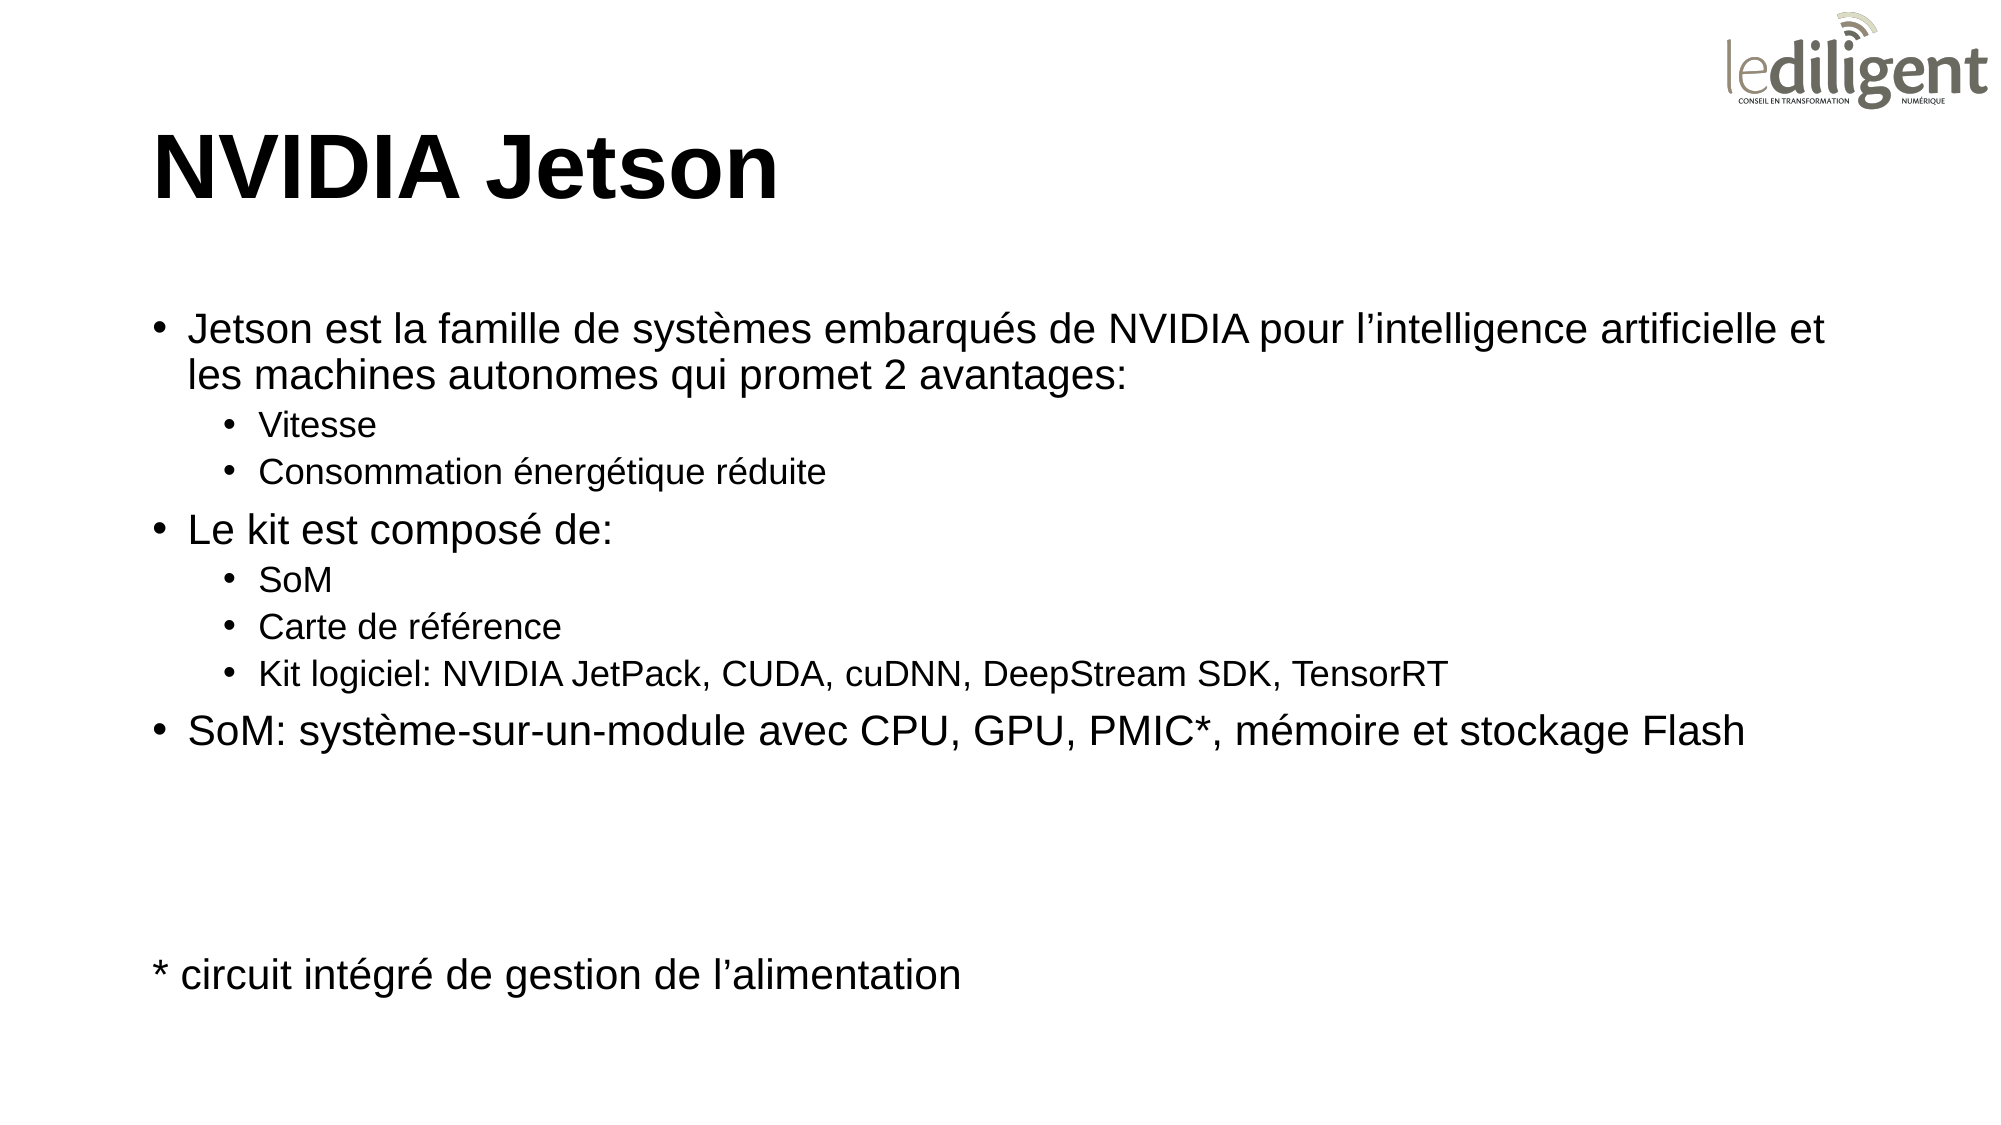

# NVIDIA Jetson
Jetson est la famille de systèmes embarqués de NVIDIA pour l’intelligence artificielle et les machines autonomes qui promet 2 avantages:
Vitesse
Consommation énergétique réduite
Le kit est composé de:
SoM
Carte de référence
Kit logiciel: NVIDIA JetPack, CUDA, cuDNN, DeepStream SDK, TensorRT
SoM: système-sur-un-module avec CPU, GPU, PMIC*, mémoire et stockage Flash

* circuit intégré de gestion de l’alimentation